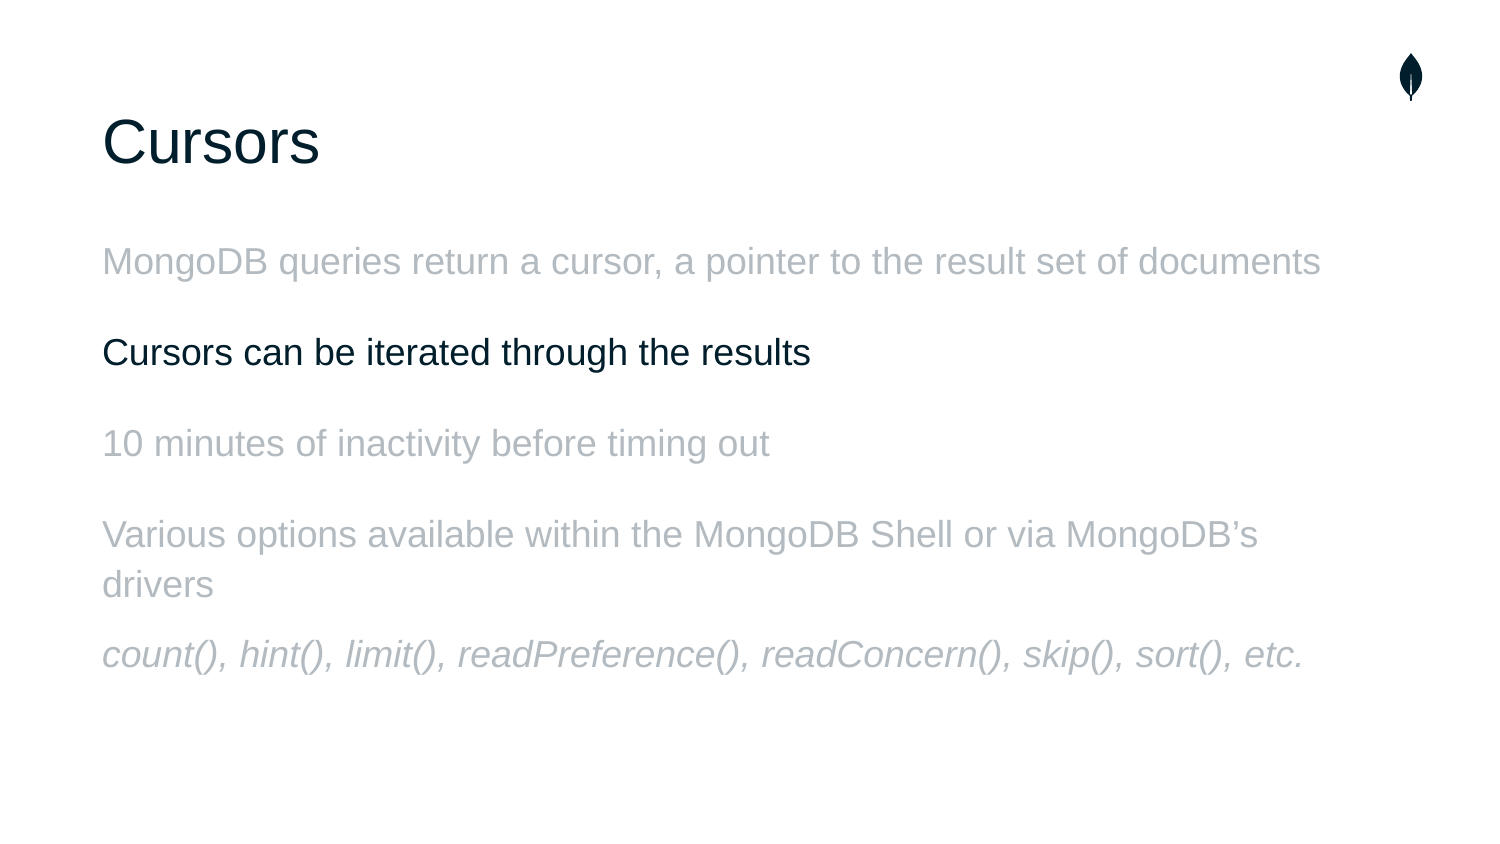

# Cursors
MongoDB queries return a cursor, a pointer to the result set of documents
Cursors can be iterated through the results
10 minutes of inactivity before timing out
Various options available within the MongoDB Shell or via MongoDB’s drivers
count(), hint(), limit(), readPreference(), readConcern(), skip(), sort(), etc.